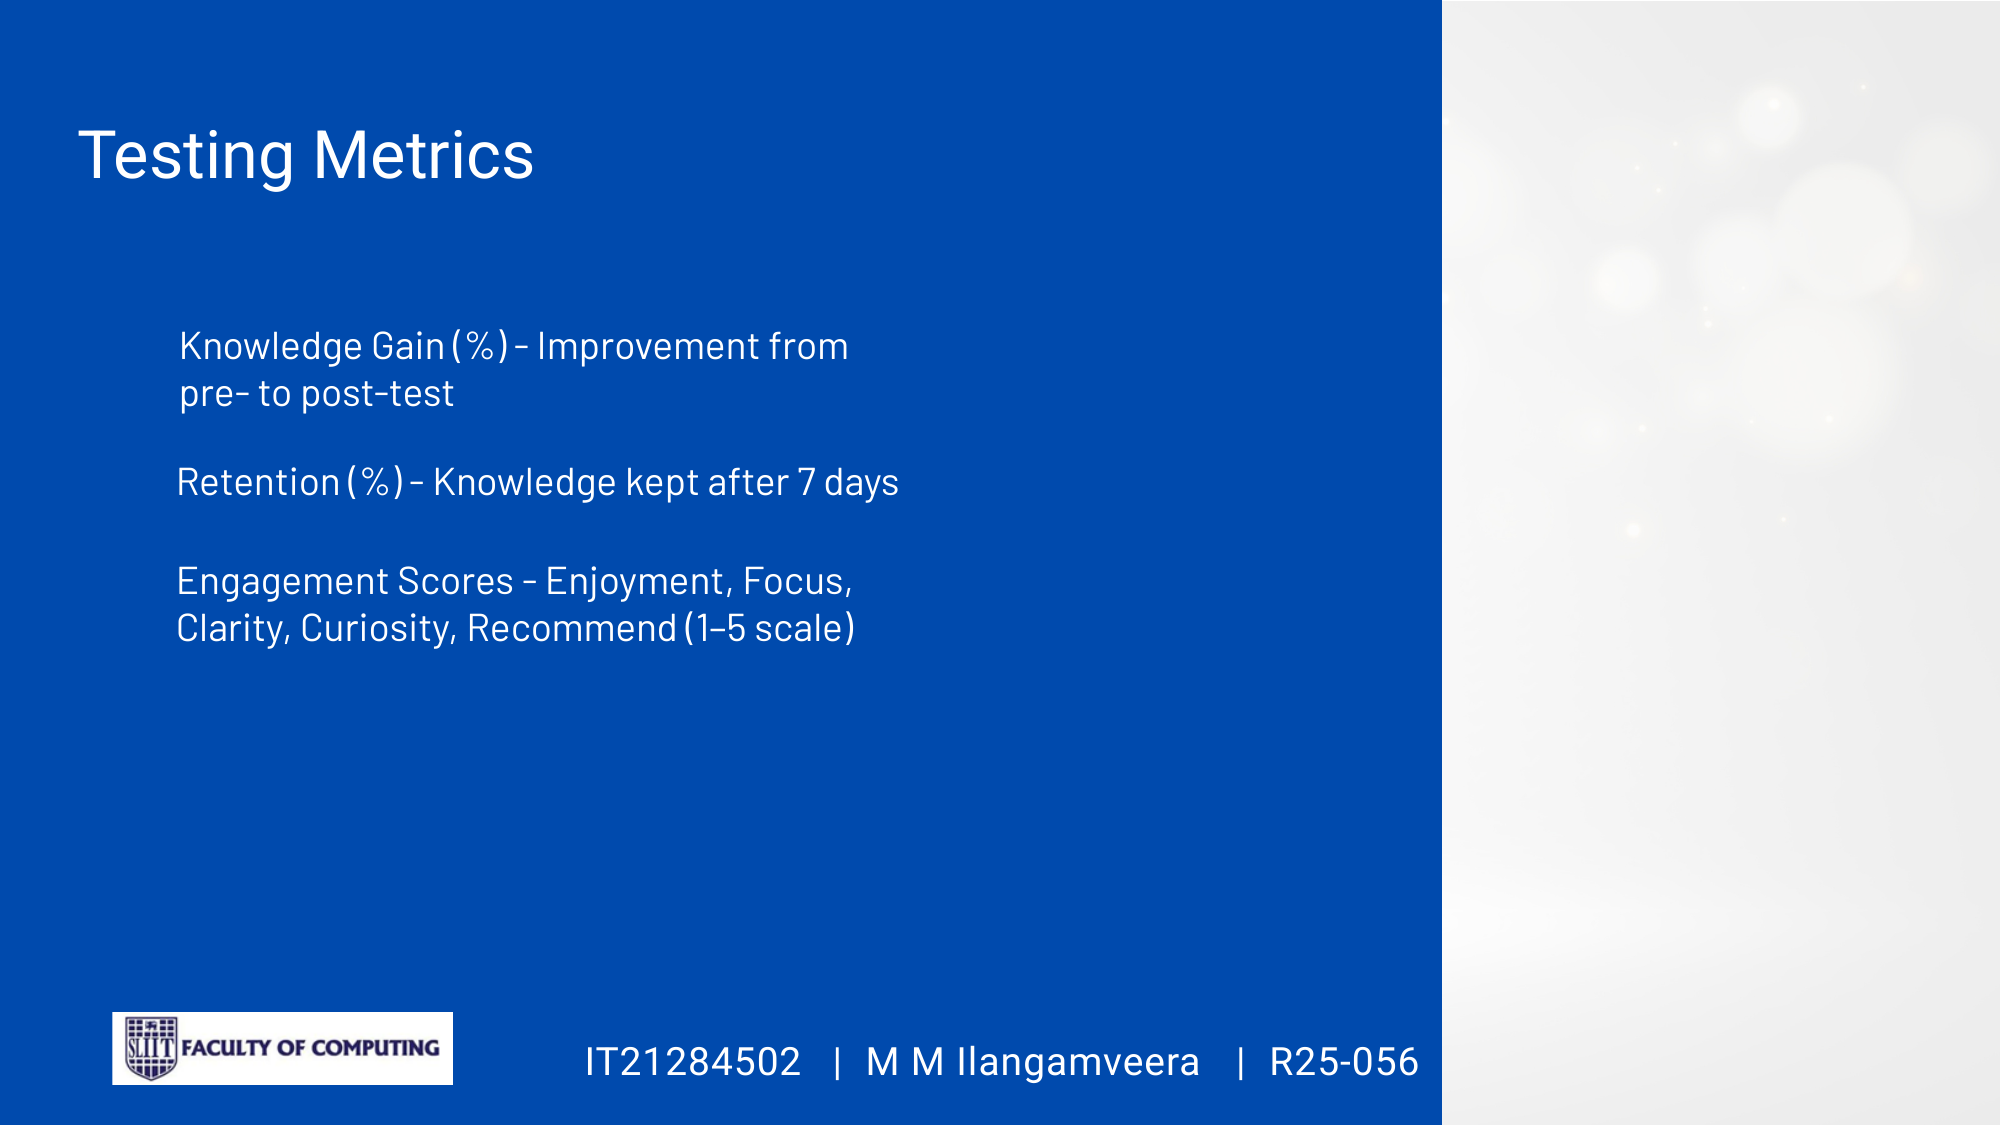

Testing Metrics
Knowledge Gain (%) - Improvement from pre- to post-test

Retention (%) - Knowledge kept after 7 days
Engagement Scores - Enjoyment, Focus, Clarity, Curiosity, Recommend (1–5 scale)

M M Ilangamveera
R25-056
IT21284502
|
|